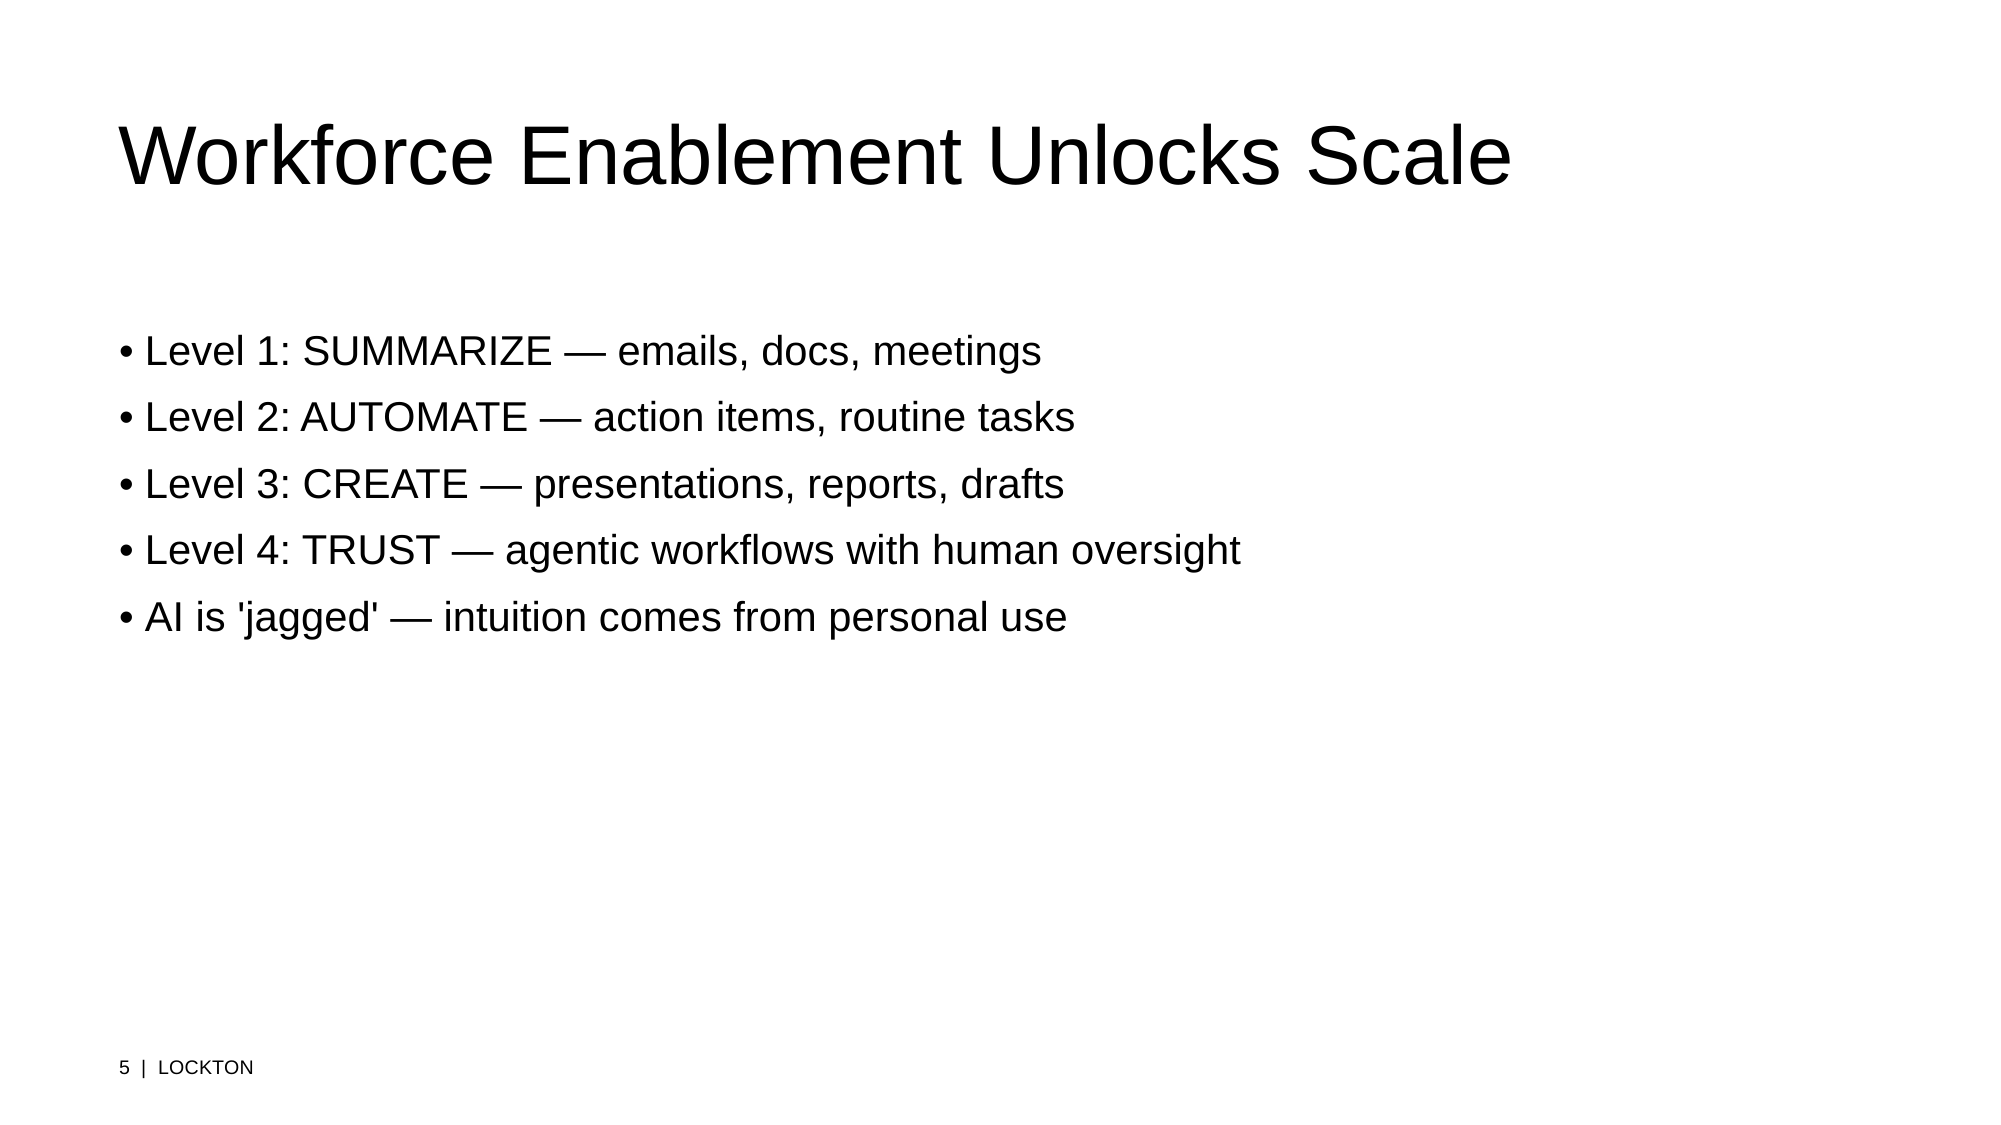

# Workforce Enablement Unlocks Scale
• Level 1: SUMMARIZE — emails, docs, meetings
• Level 2: AUTOMATE — action items, routine tasks
• Level 3: CREATE — presentations, reports, drafts
• Level 4: TRUST — agentic workflows with human oversight
• AI is 'jagged' — intuition comes from personal use